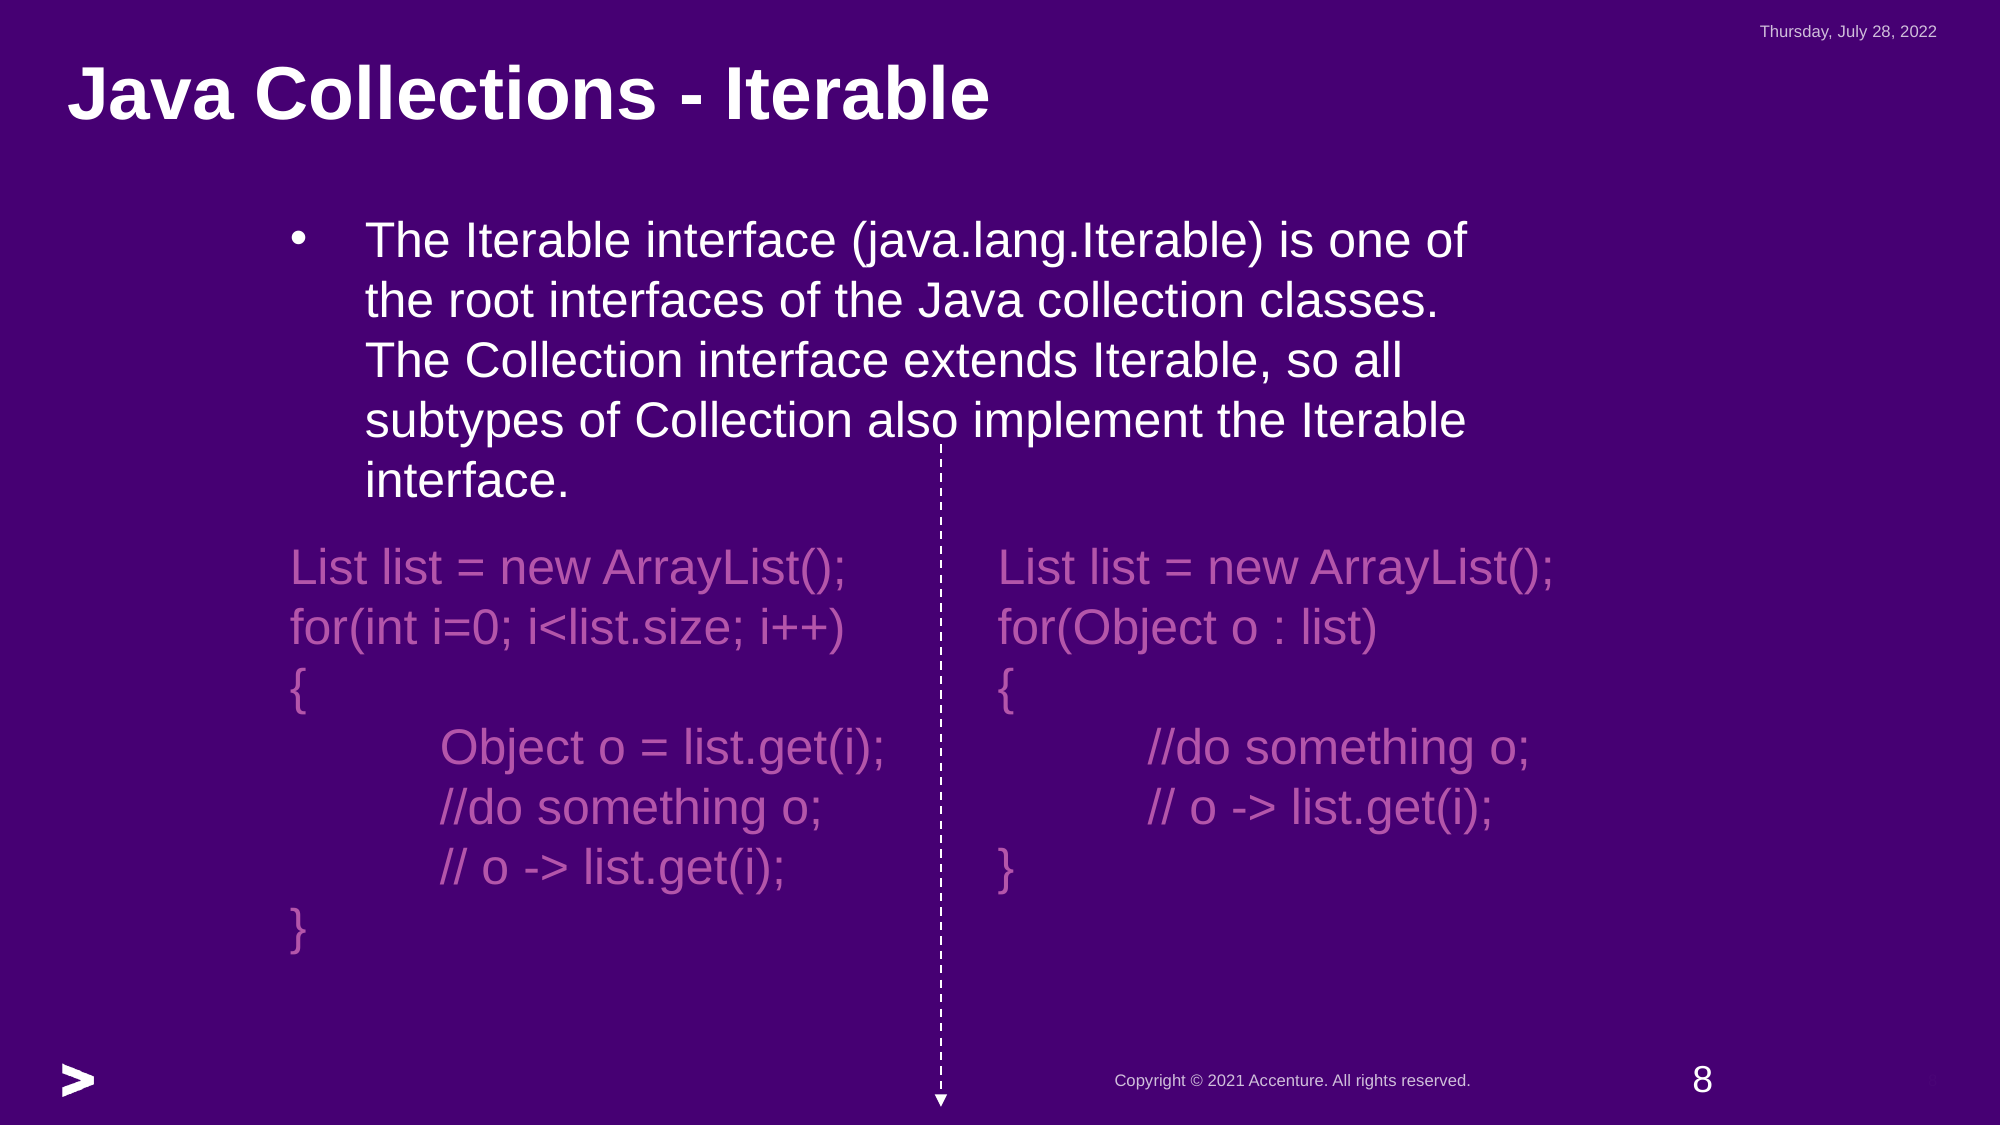

Thursday, July 28, 2022
Java Collections - Iterable
The Iterable interface (java.lang.Iterable) is one of the root interfaces of the Java collection classes. The Collection interface extends Iterable, so all subtypes of Collection also implement the Iterable interface.

List list = new ArrayList();
for(int i=0; i<list.size; i++)
{
	Object o = list.get(i);
	//do something o;
	// o -> list.get(i);
}
List list = new ArrayList();
for(Object o : list)
{
	//do something o;
	// o -> list.get(i);
}
8
8